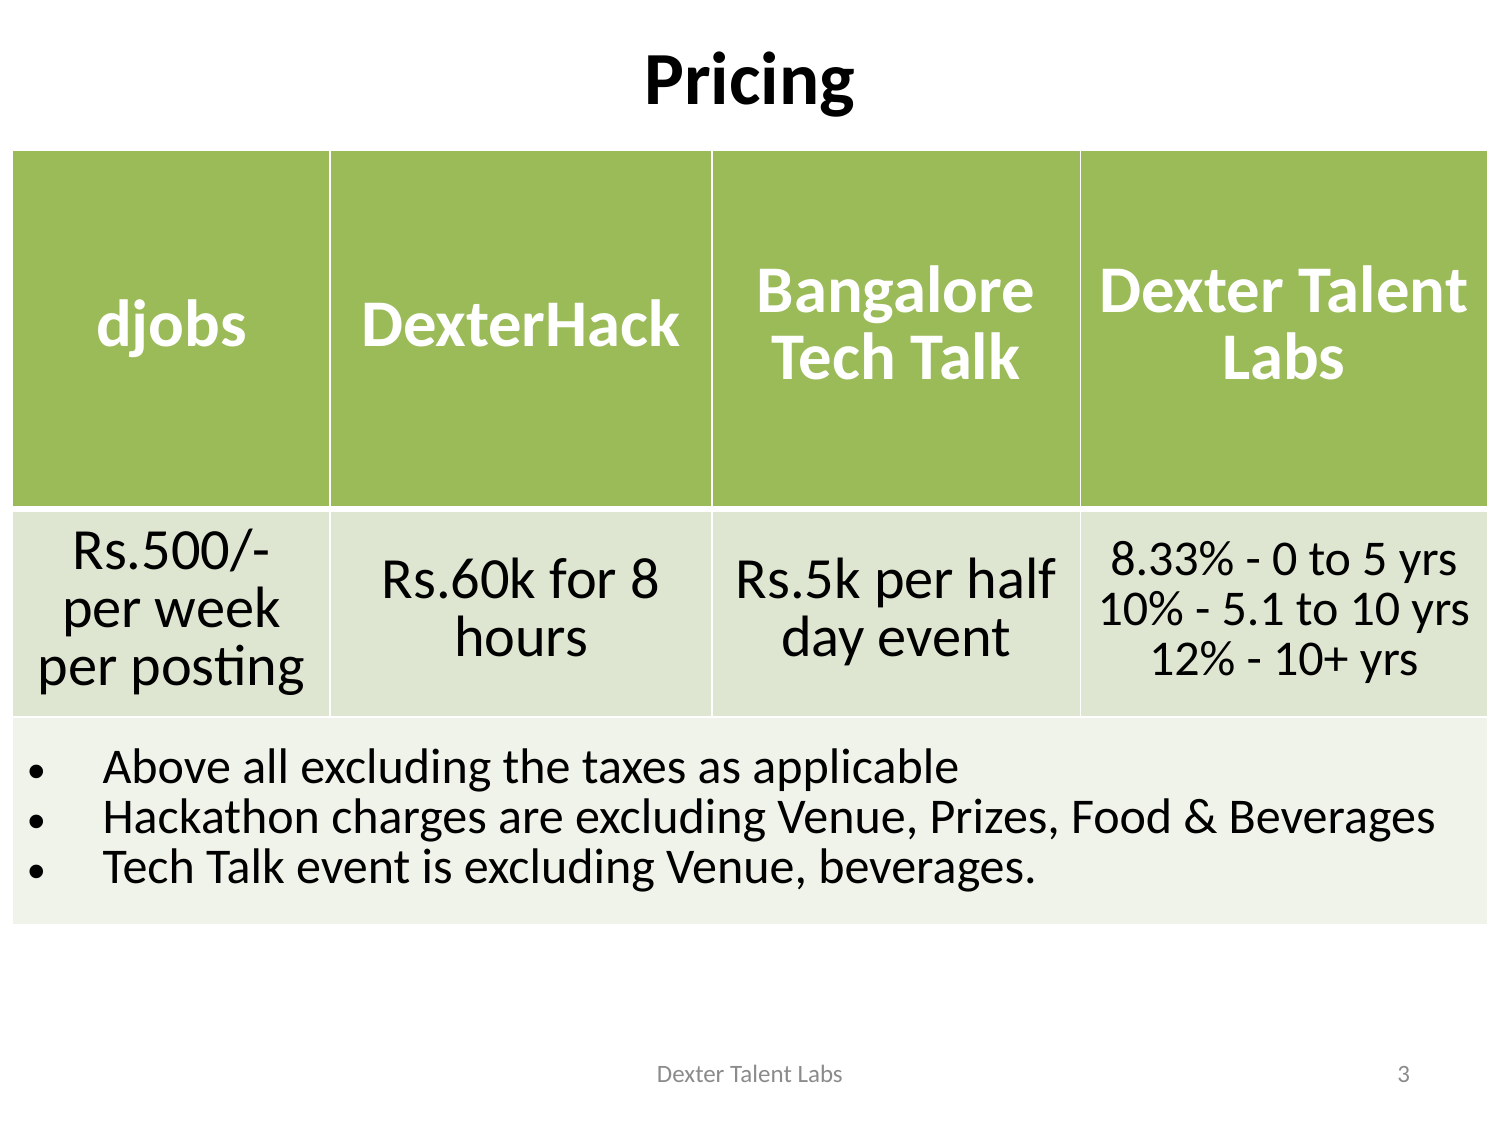

# Pricing
| djobs | DexterHack | Bangalore Tech Talk | Dexter Talent Labs |
| --- | --- | --- | --- |
| Rs.500/- per week per posting | Rs.60k for 8 hours | Rs.5k per half day event | 8.33% - 0 to 5 yrs 10% - 5.1 to 10 yrs 12% - 10+ yrs |
| Above all excluding the taxes as applicable Hackathon charges are excluding Venue, Prizes, Food & Beverages Tech Talk event is excluding Venue, beverages. |  |  |  |
Dexter Talent Labs
3